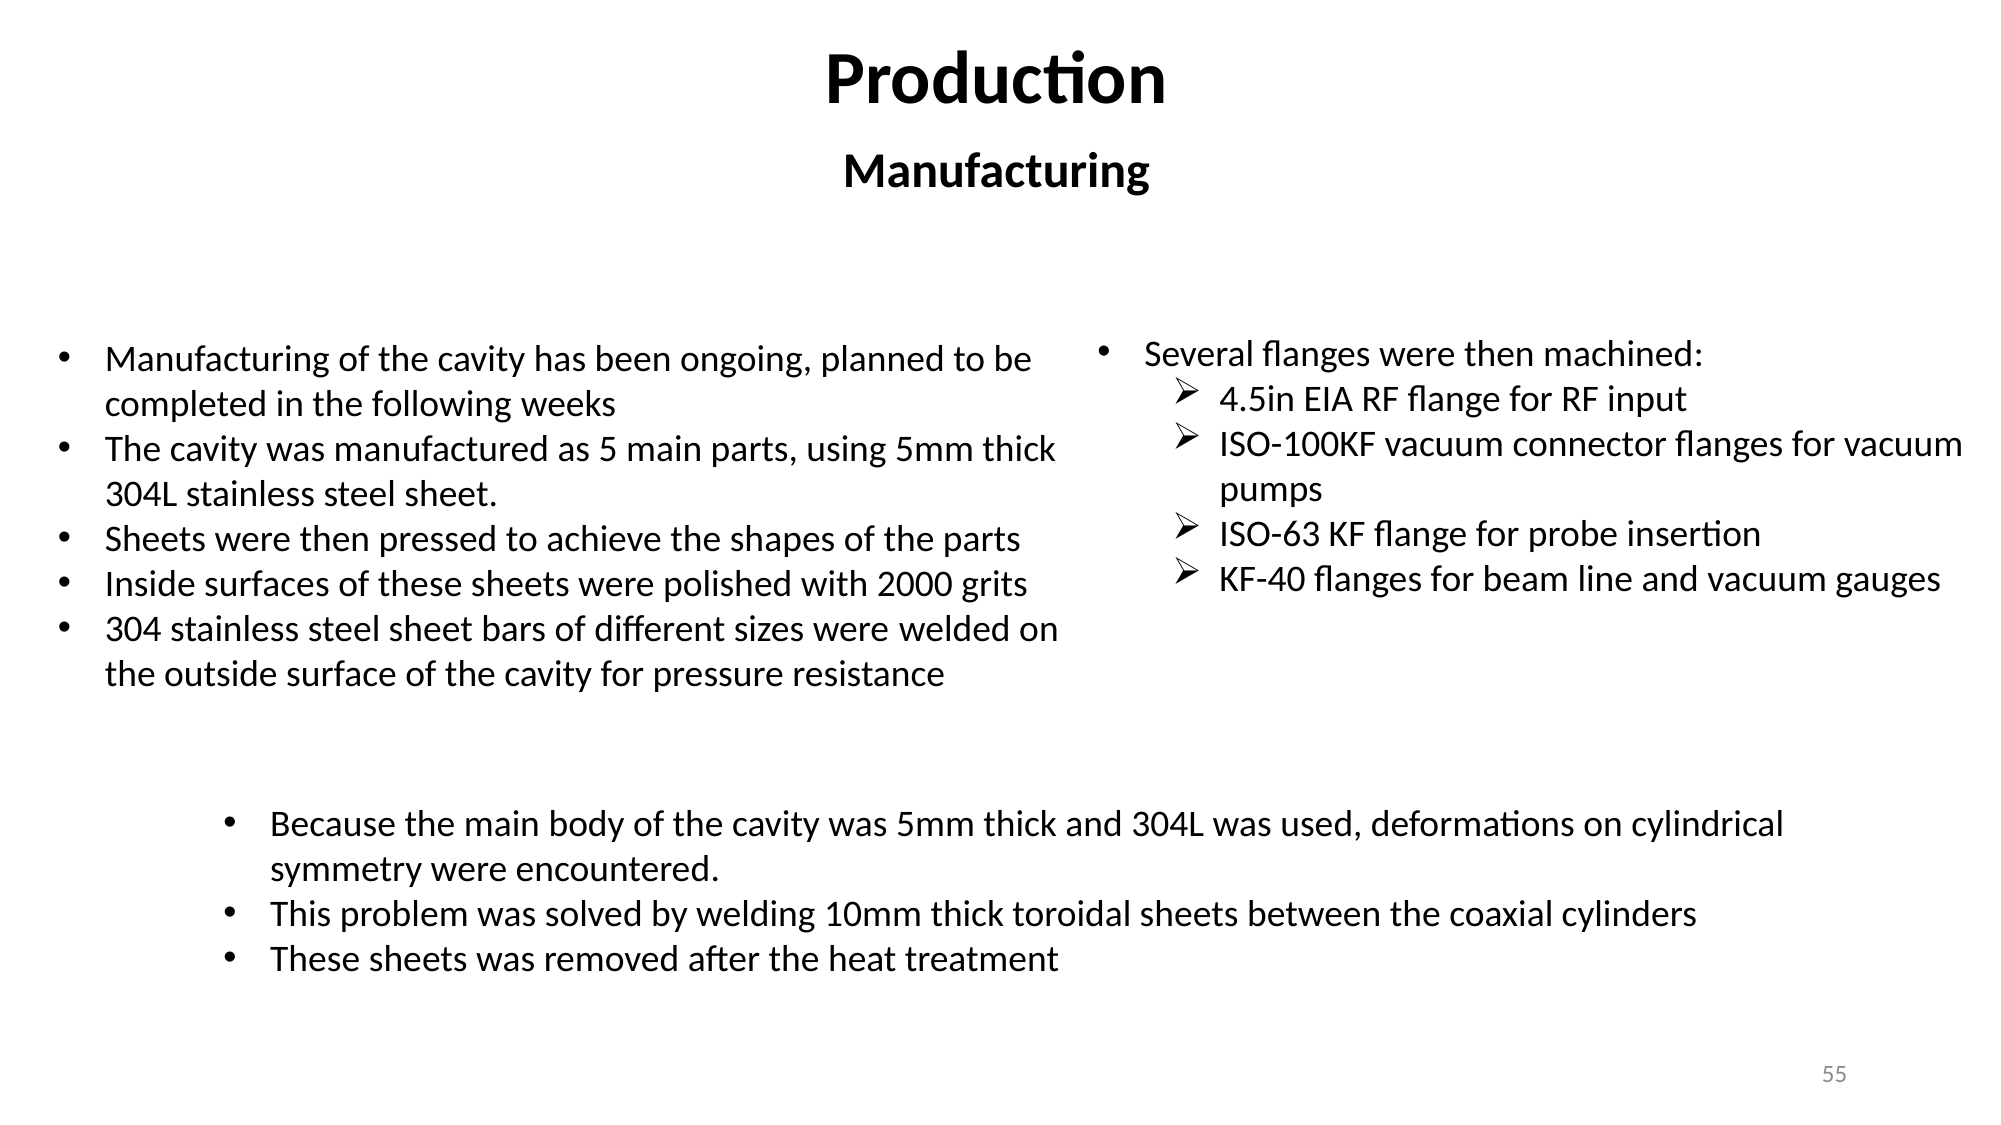

Production
Manufacturing
Several flanges were then machined:
4.5in EIA RF flange for RF input
ISO-100KF vacuum connector flanges for vacuum pumps
ISO-63 KF flange for probe insertion
KF-40 flanges for beam line and vacuum gauges
Manufacturing of the cavity has been ongoing, planned to be completed in the following weeks
The cavity was manufactured as 5 main parts, using 5mm thick 304L stainless steel sheet.
Sheets were then pressed to achieve the shapes of the parts
Inside surfaces of these sheets were polished with 2000 grits
304 stainless steel sheet bars of different sizes were welded on the outside surface of the cavity for pressure resistance
Because the main body of the cavity was 5mm thick and 304L was used, deformations on cylindrical symmetry were encountered.
This problem was solved by welding 10mm thick toroidal sheets between the coaxial cylinders
These sheets was removed after the heat treatment
55